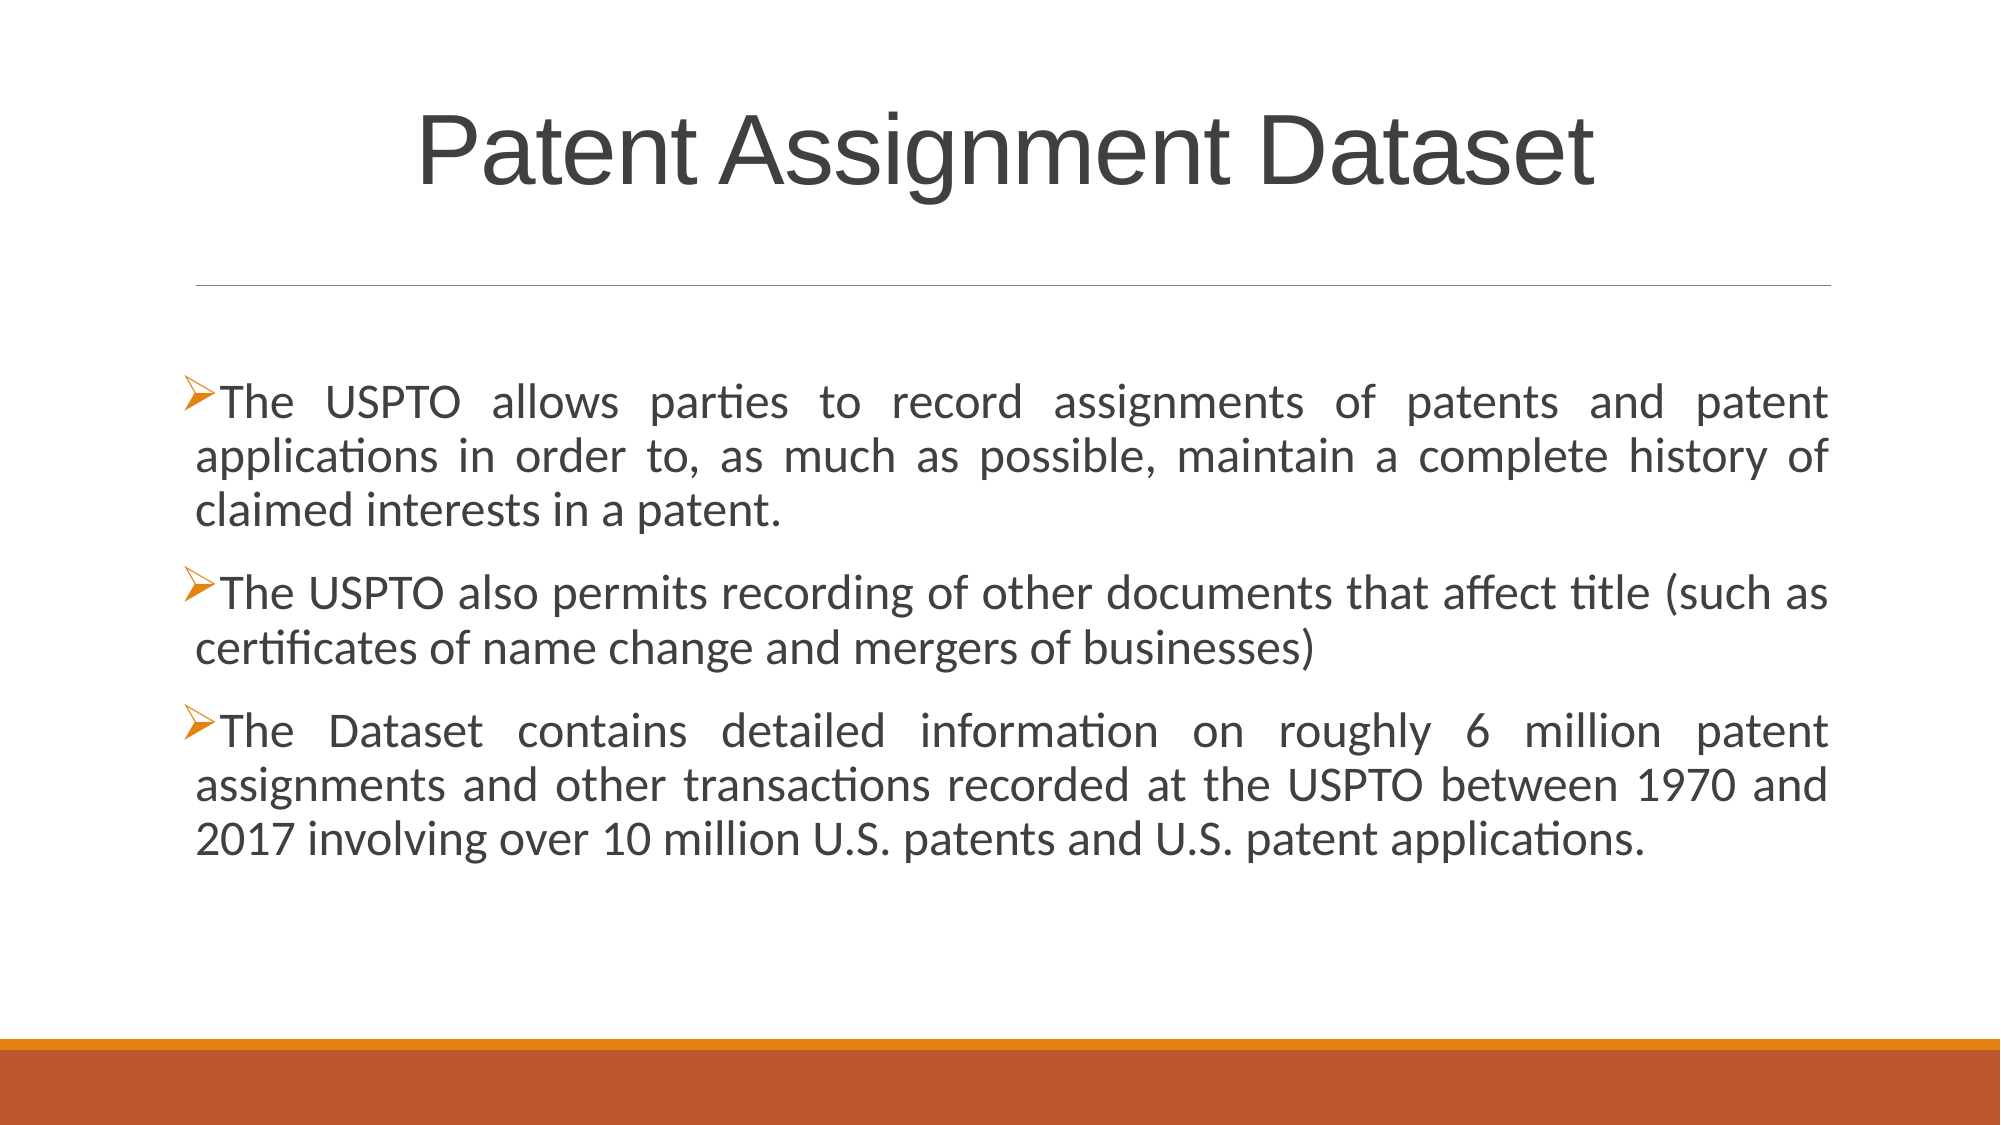

# Patent Assignment Dataset
The USPTO allows parties to record assignments of patents and patent applications in order to, as much as possible, maintain a complete history of claimed interests in a patent.
The USPTO also permits recording of other documents that affect title (such as certificates of name change and mergers of businesses)
The Dataset contains detailed information on roughly 6 million patent assignments and other transactions recorded at the USPTO between 1970 and 2017 involving over 10 million U.S. patents and U.S. patent applications.